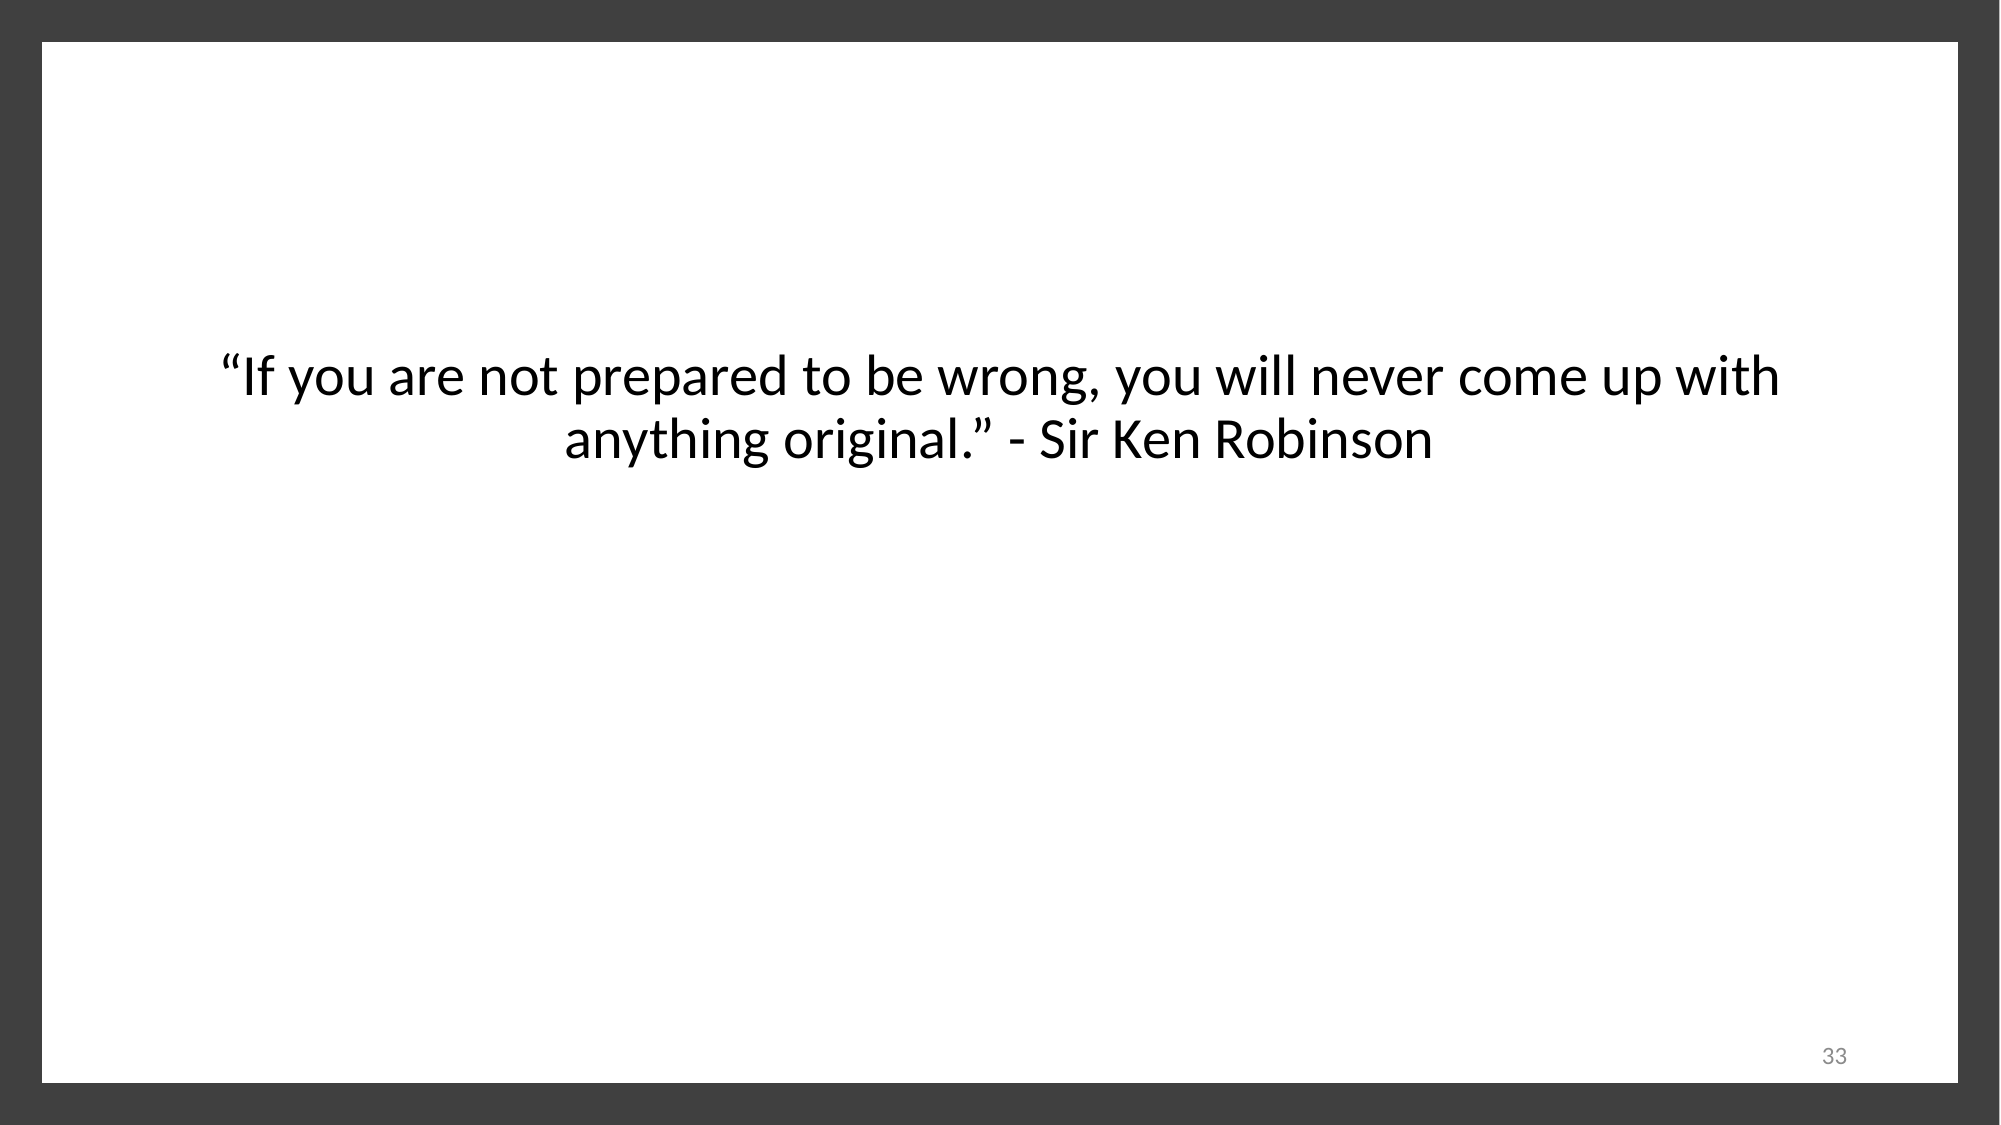

“If you are not prepared to be wrong, you will never come up with anything original.” - Sir Ken Robinson
33